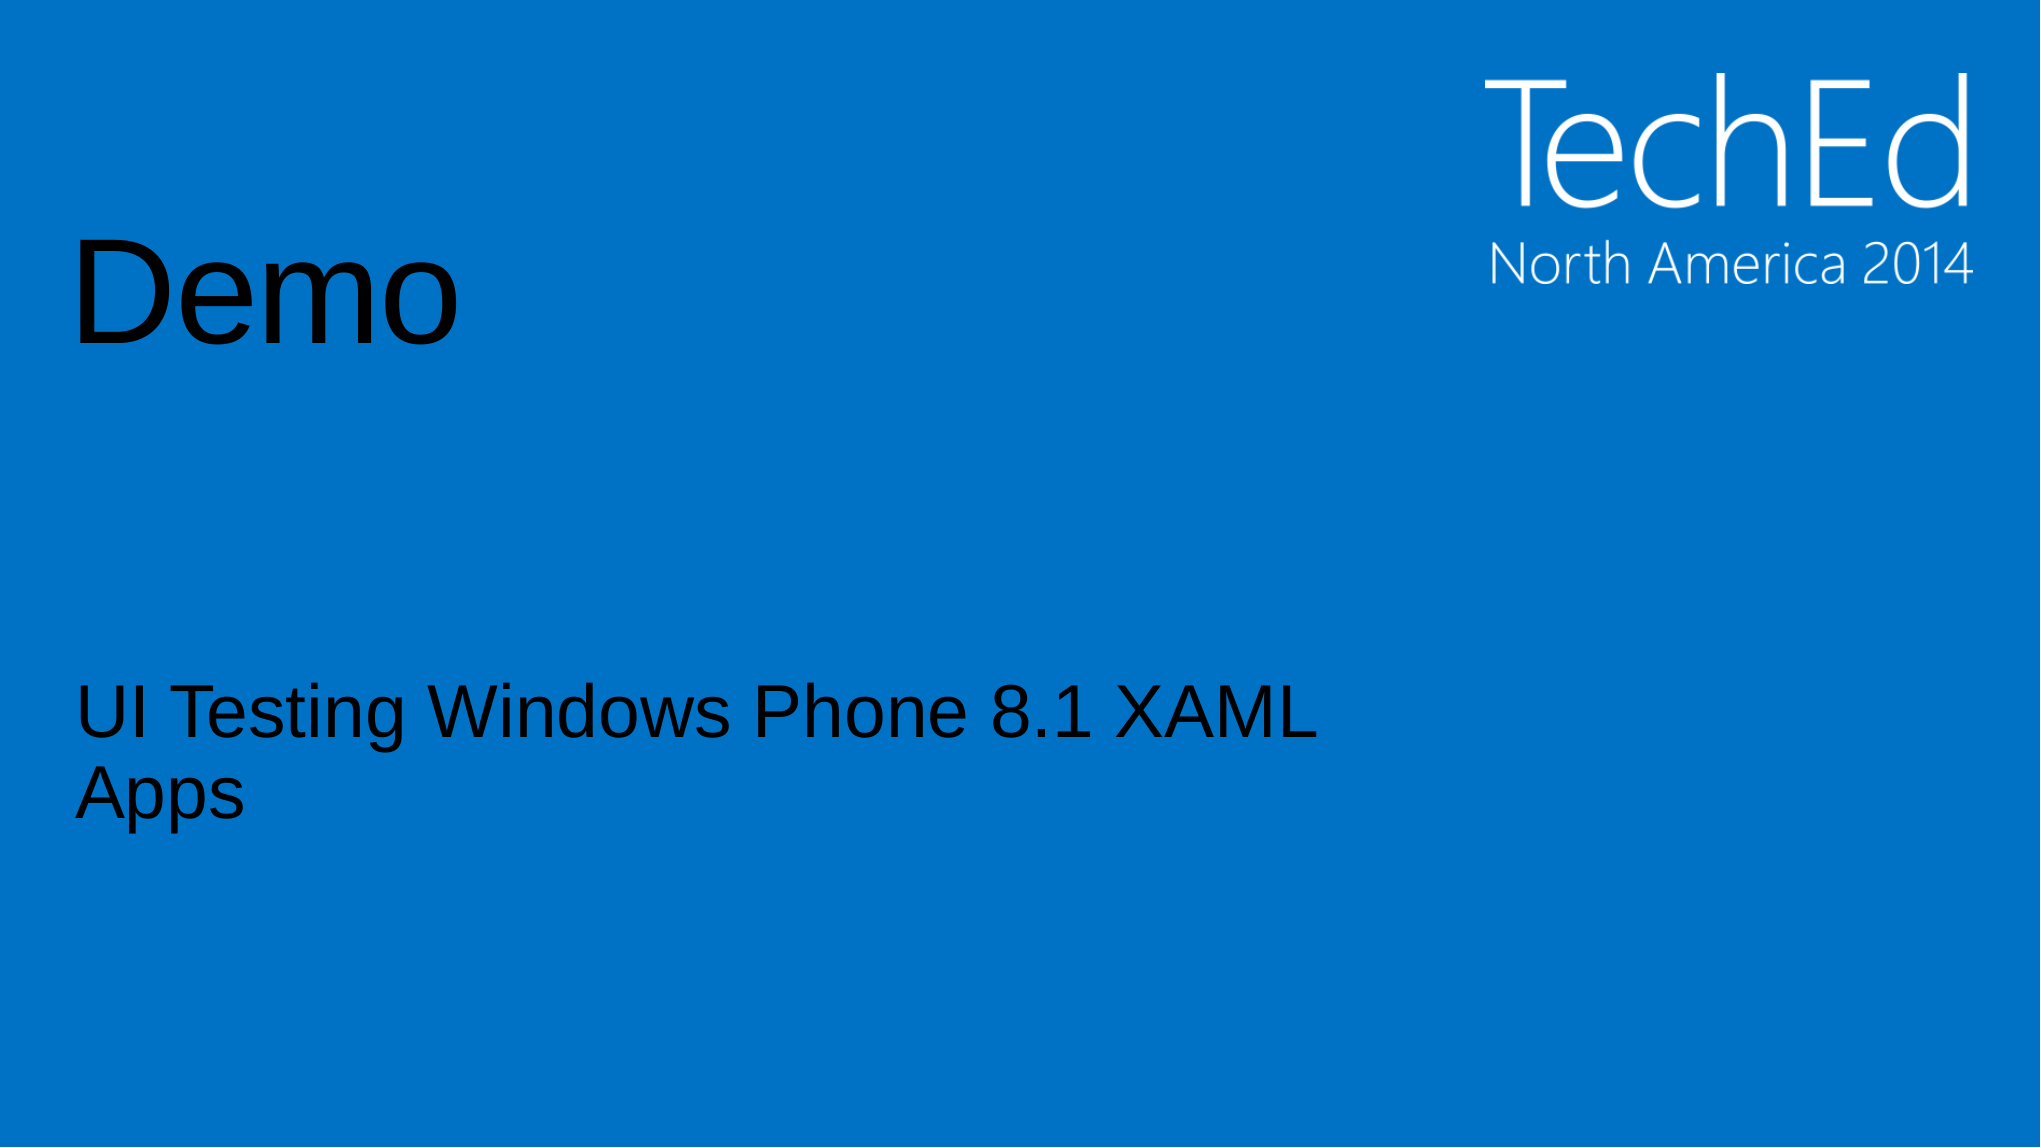

# Demo
UI Testing Windows Phone 8.1 XAML Apps